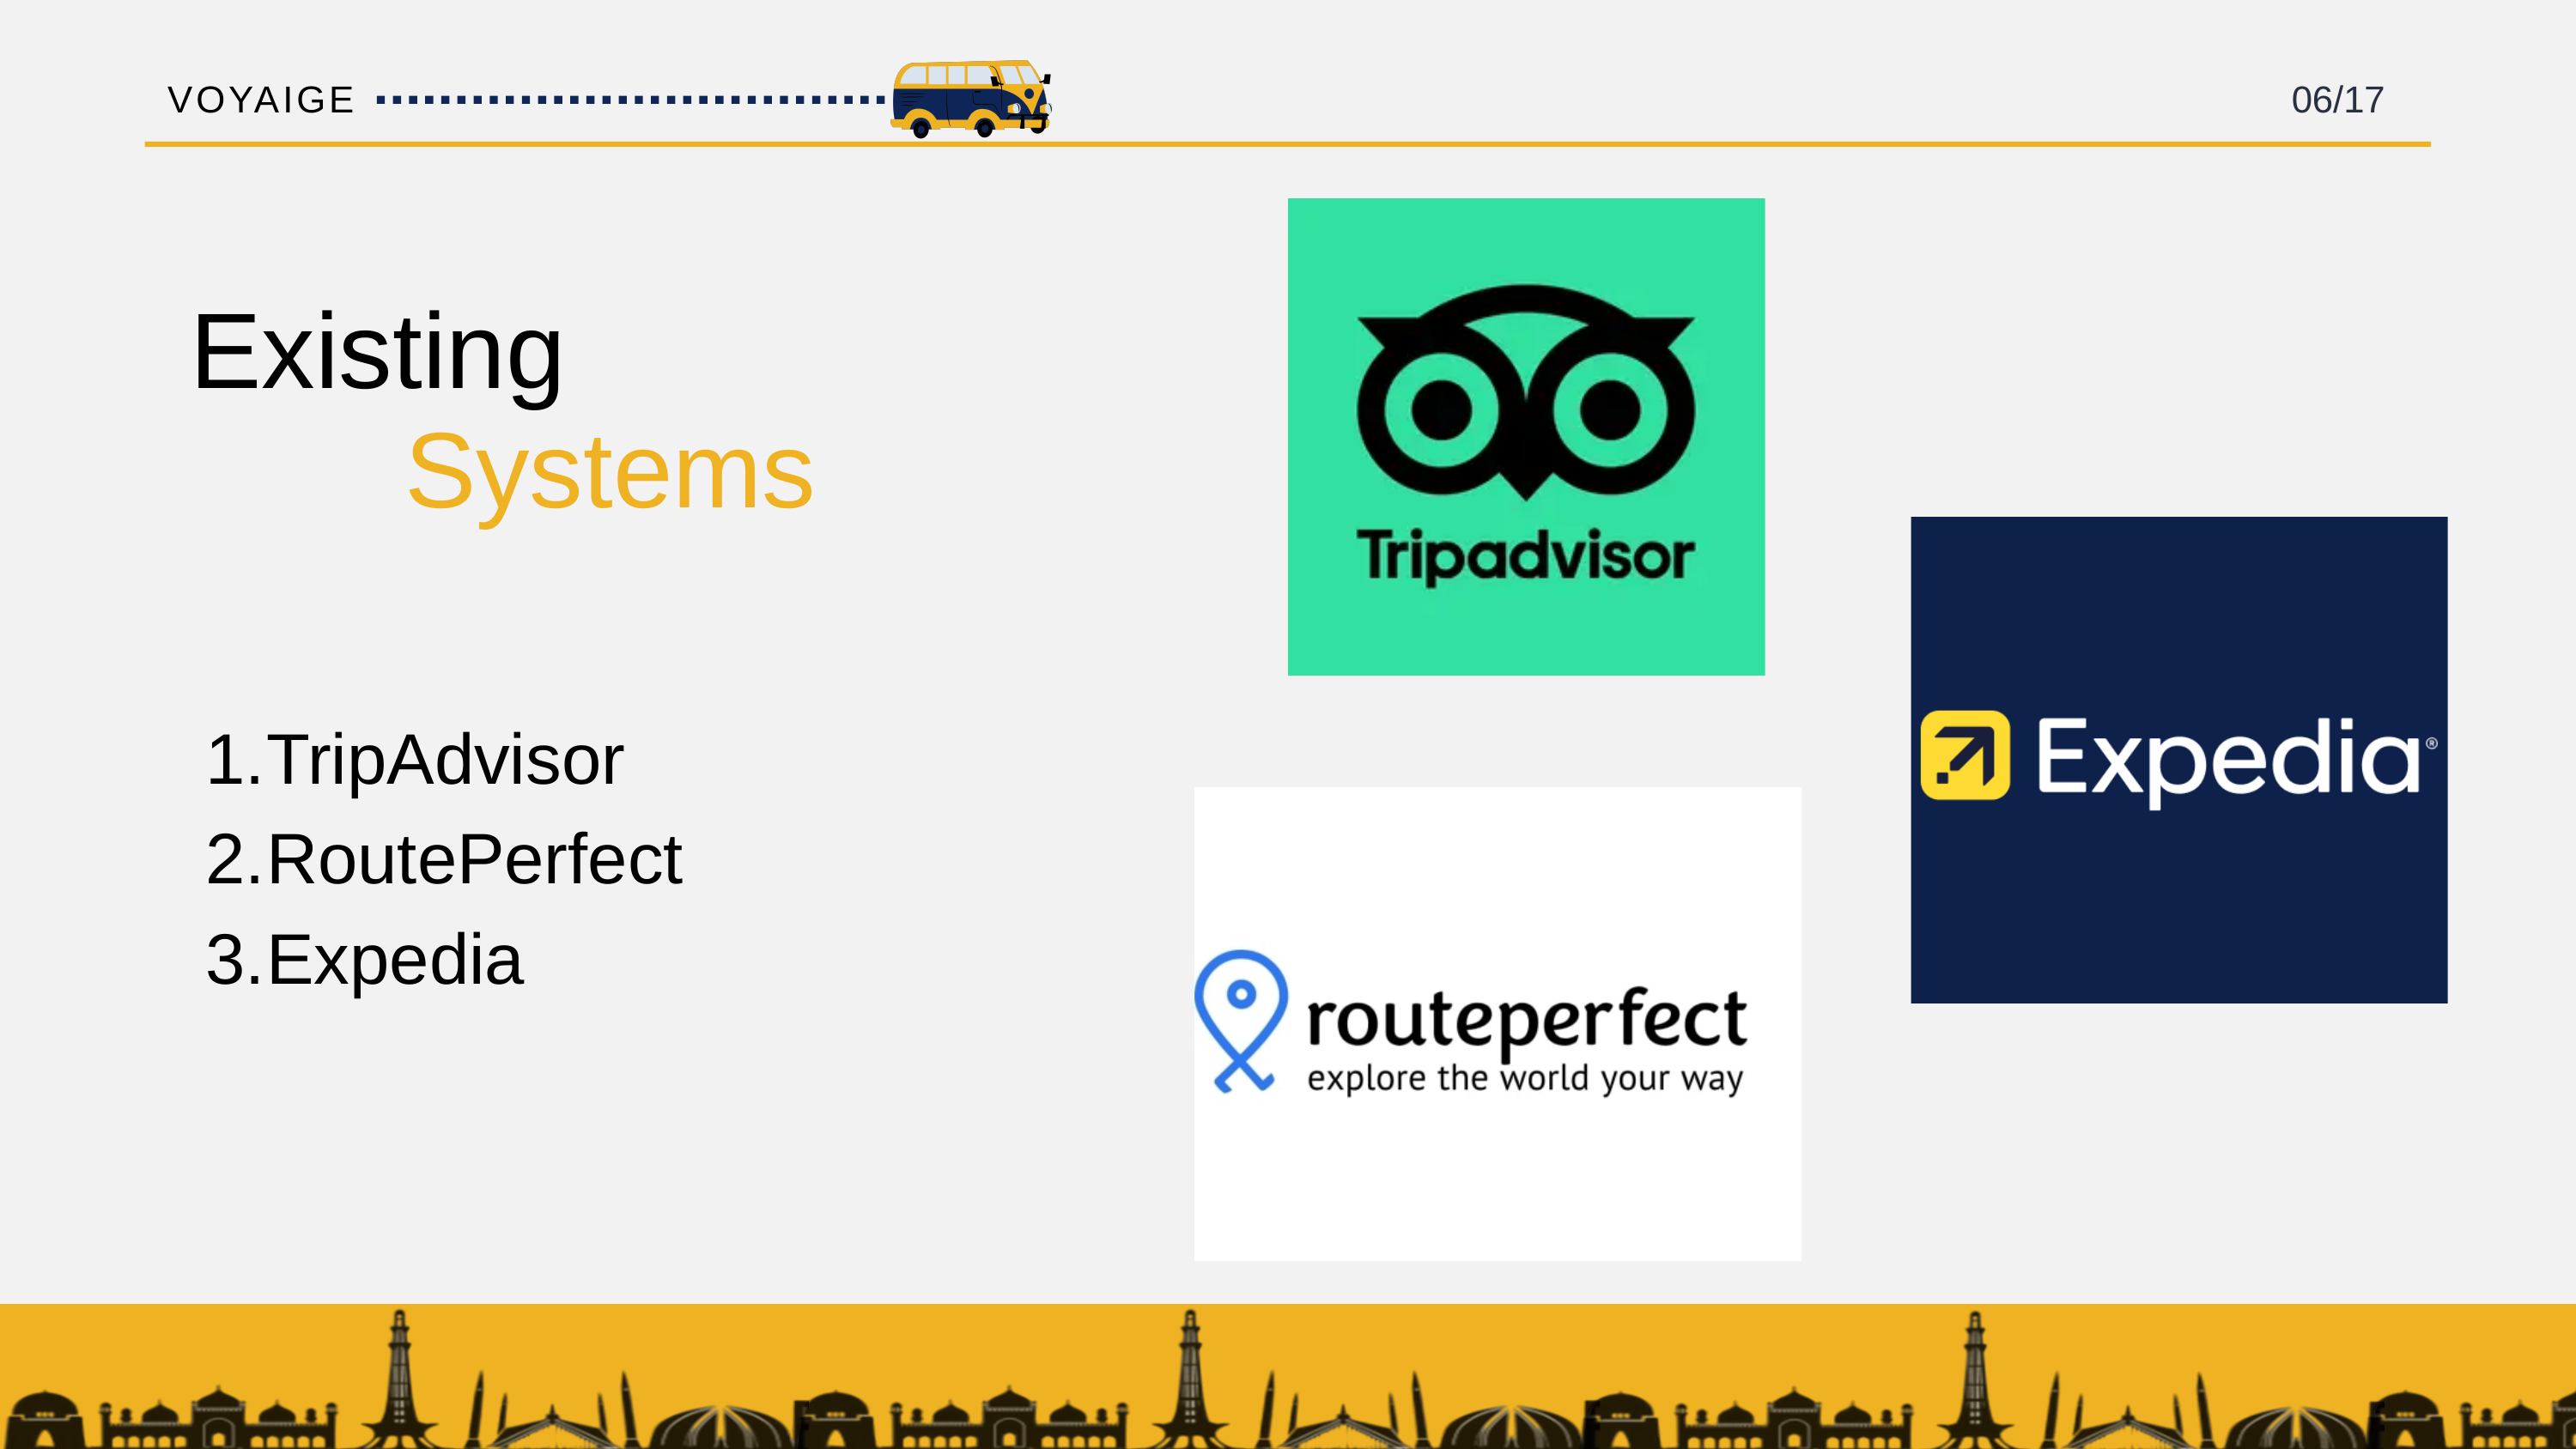

VOYAIGE
06/17

Existing
Systems

TripAdvisor
RoutePerfect
Expedia